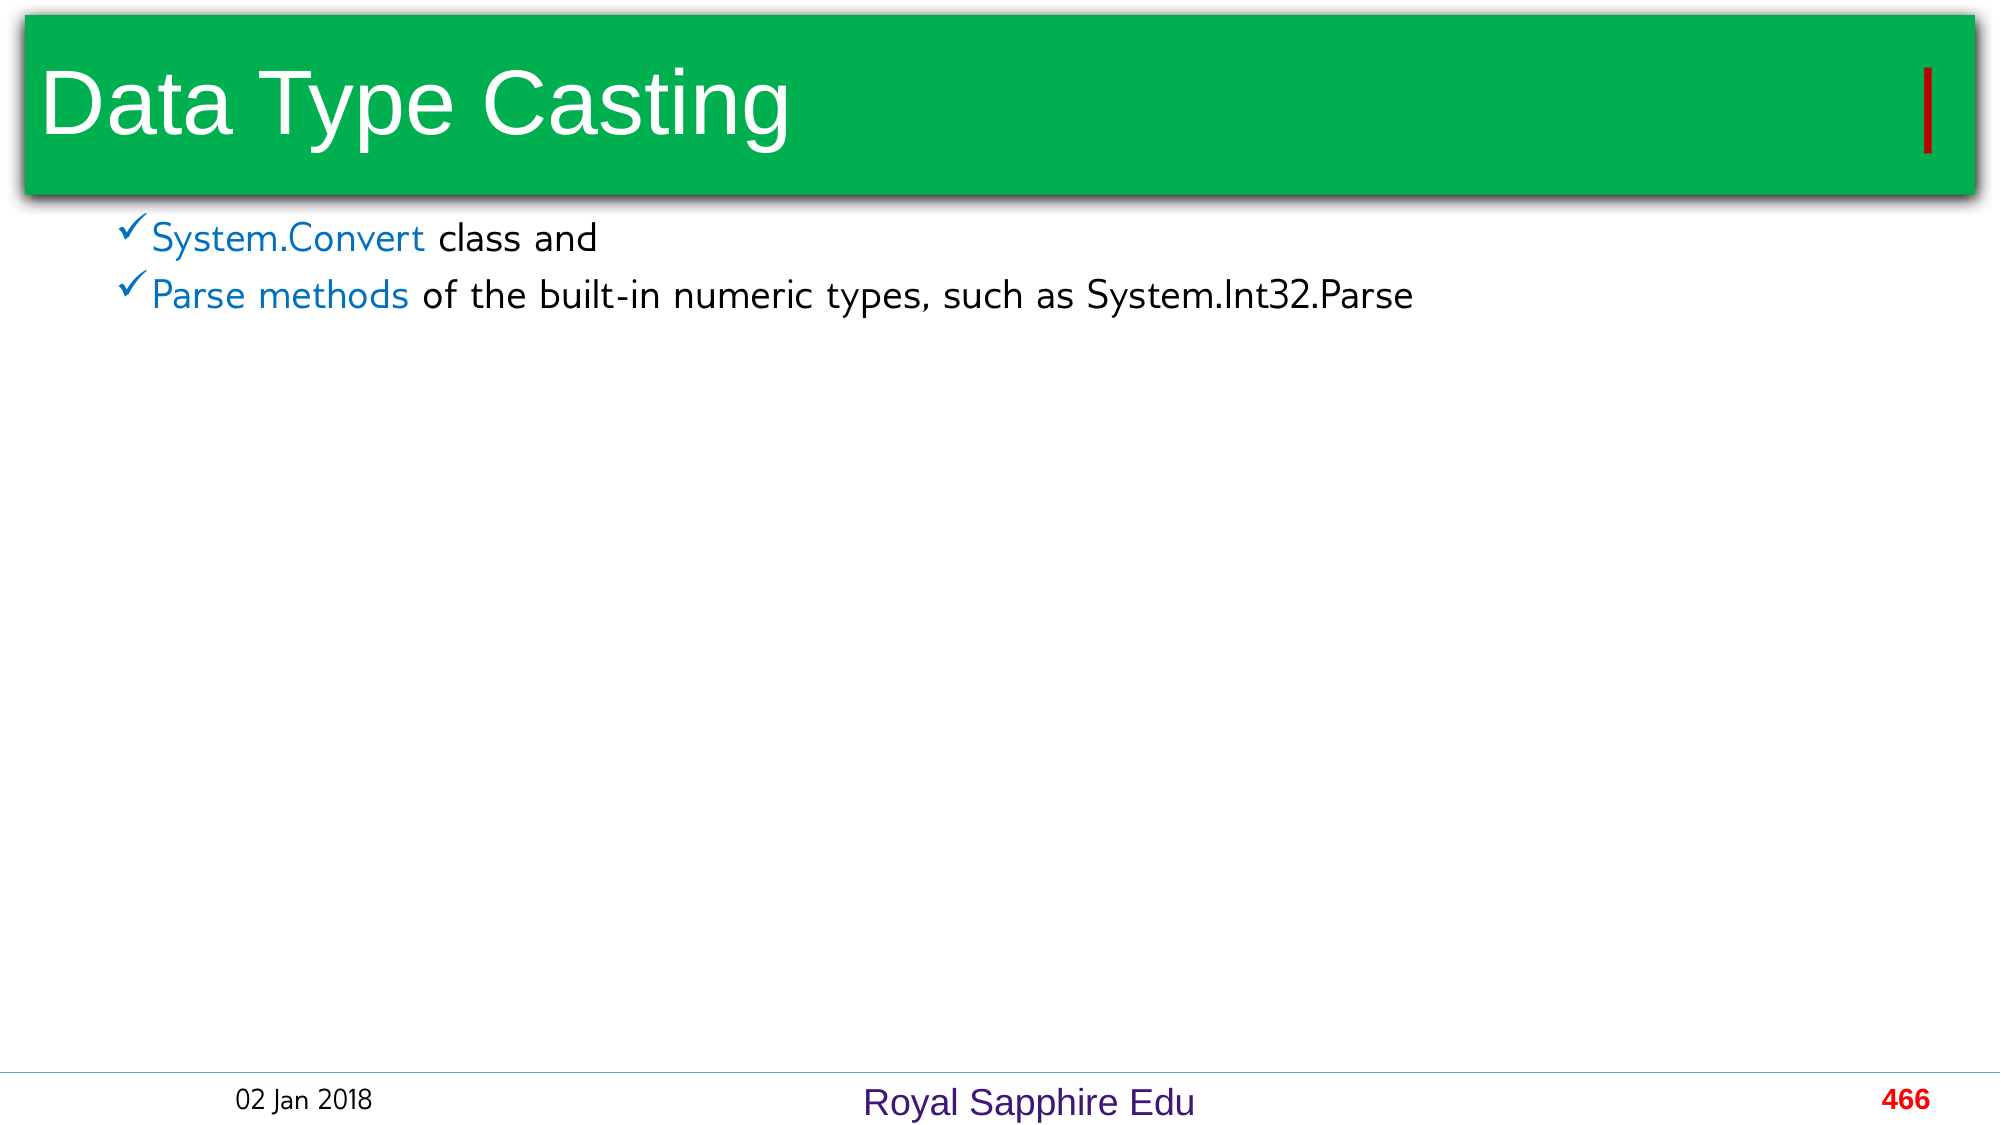

# Data Type Casting							   |
System.Convert class and
Parse methods of the built-in numeric types, such as System.Int32.Parse
02 Jan 2018
466